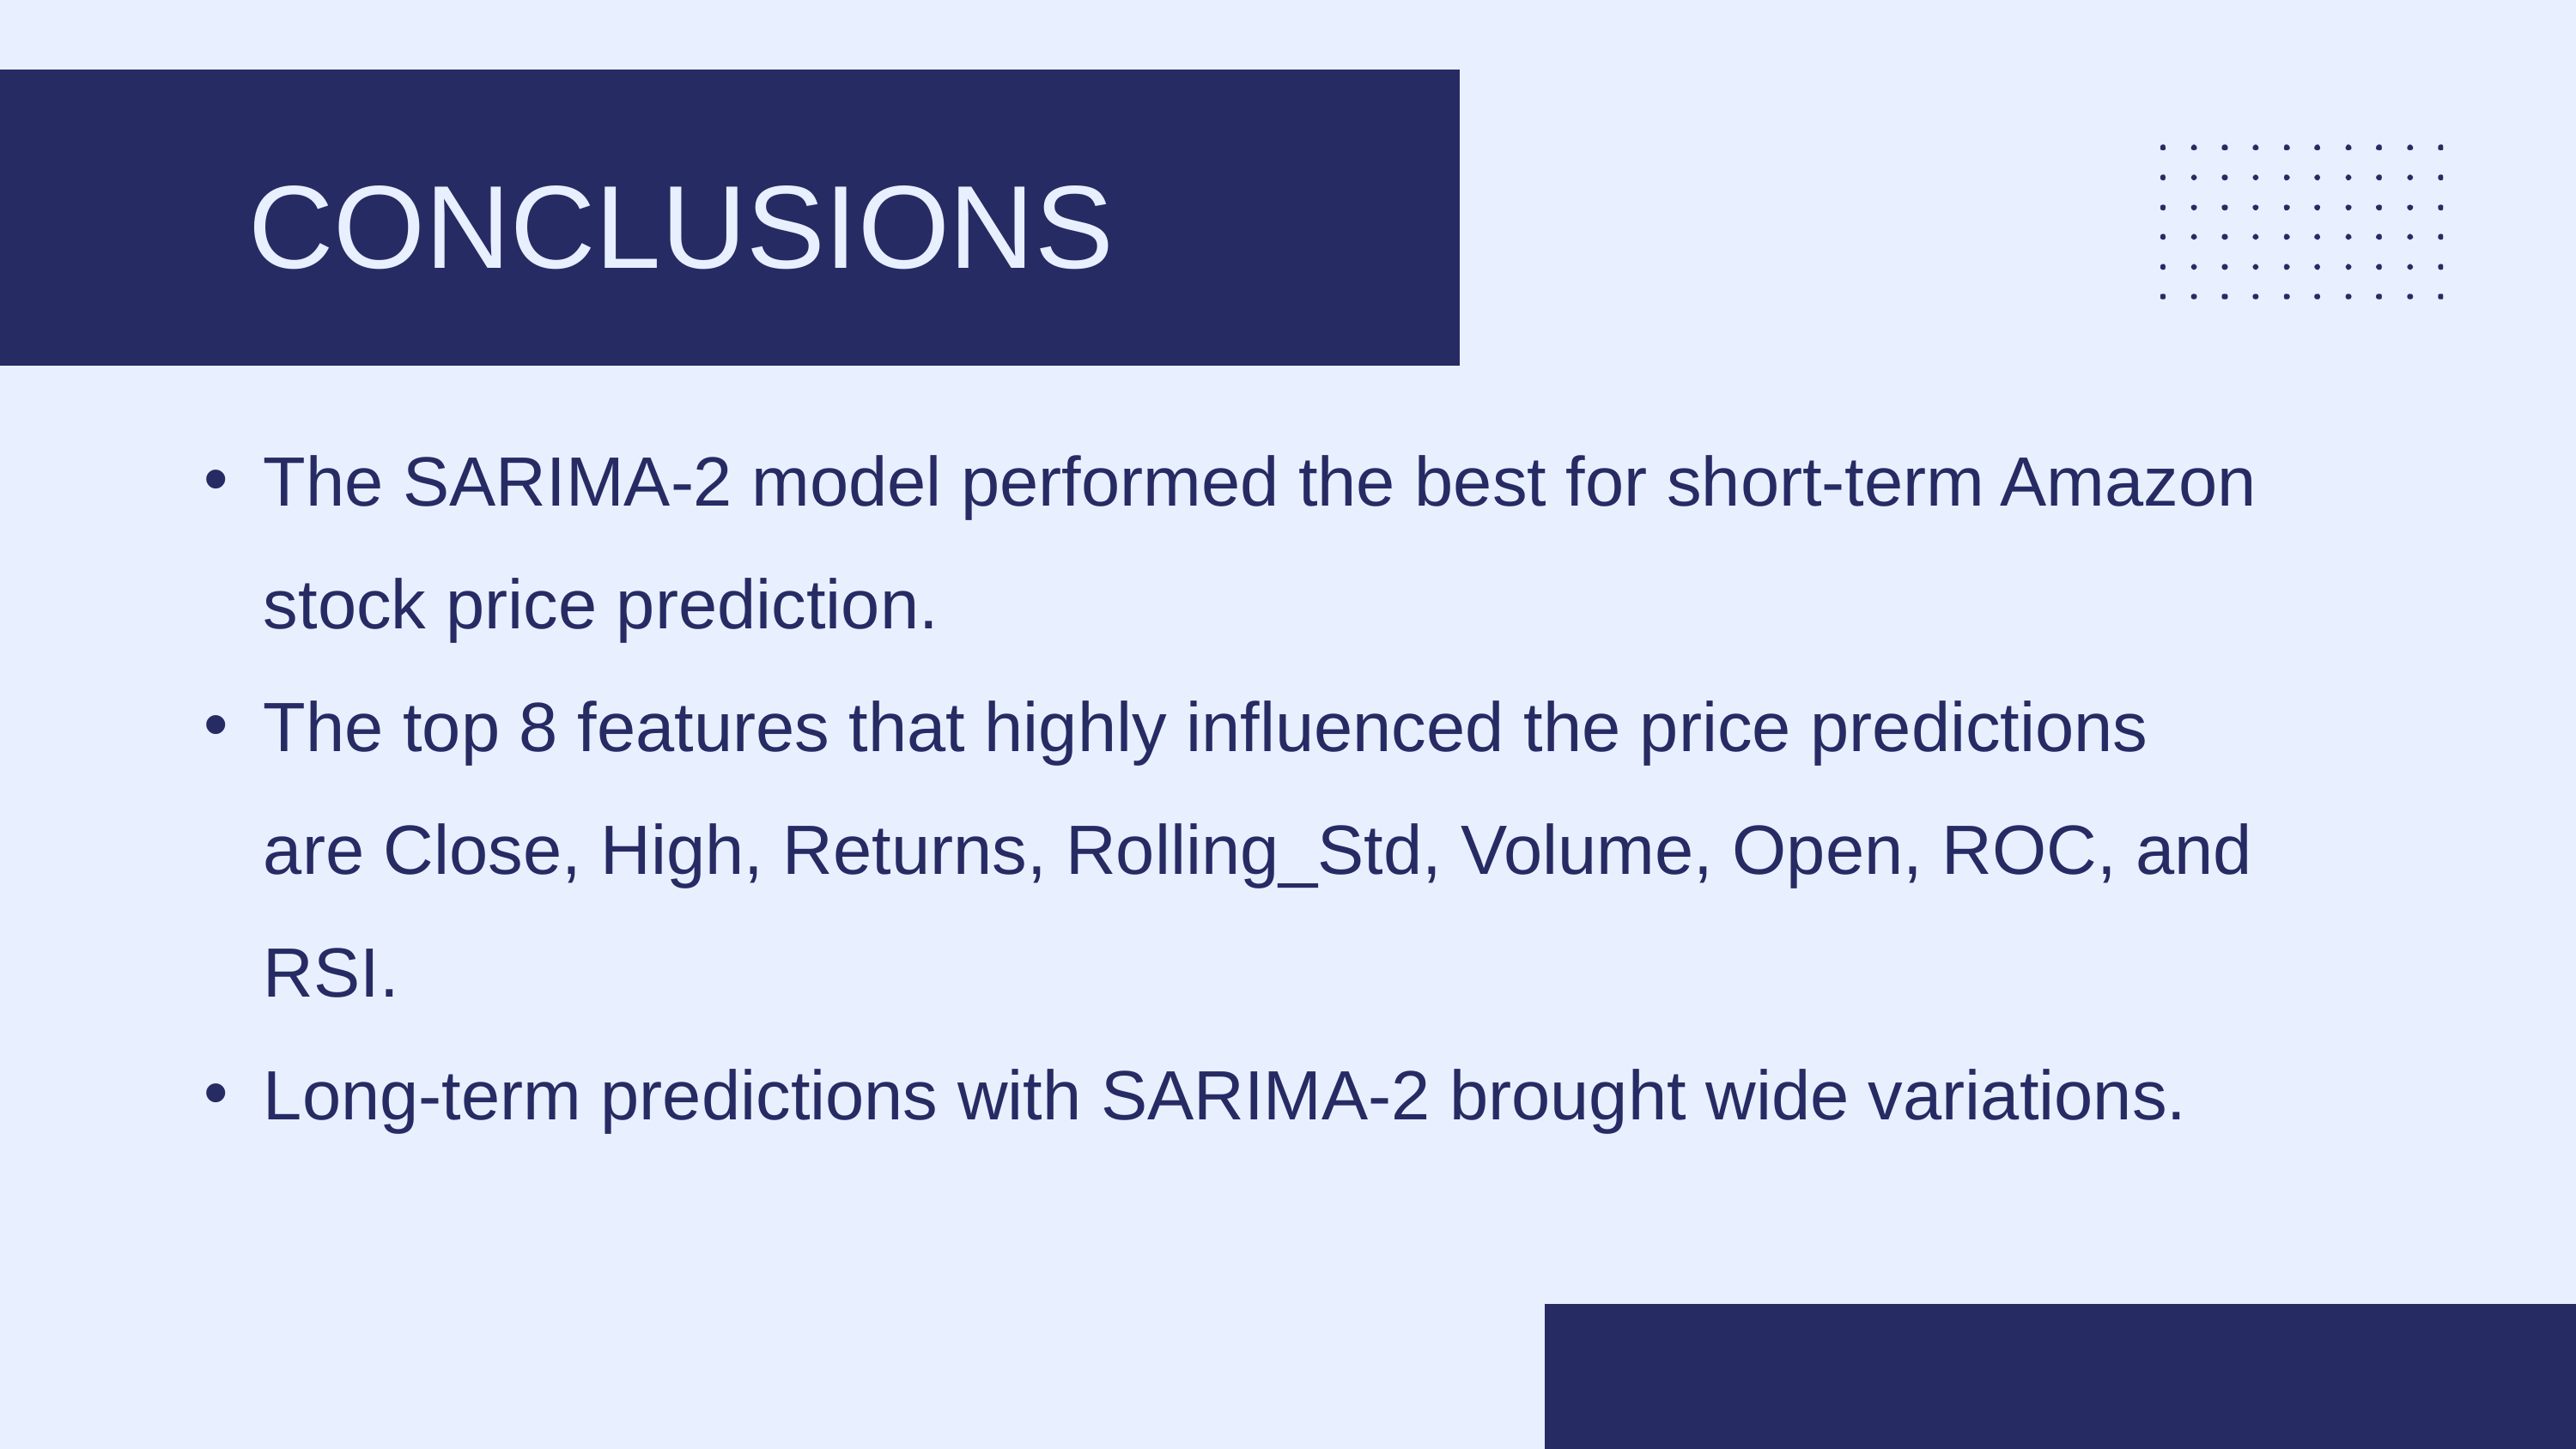

CONCLUSIONS

The SARIMA-2 model performed the best for short-term Amazon stock price prediction.
The top 8 features that highly influenced the price predictions are Close, High, Returns, Rolling_Std, Volume, Open, ROC, and RSI.
Long-term predictions with SARIMA-2 brought wide variations.